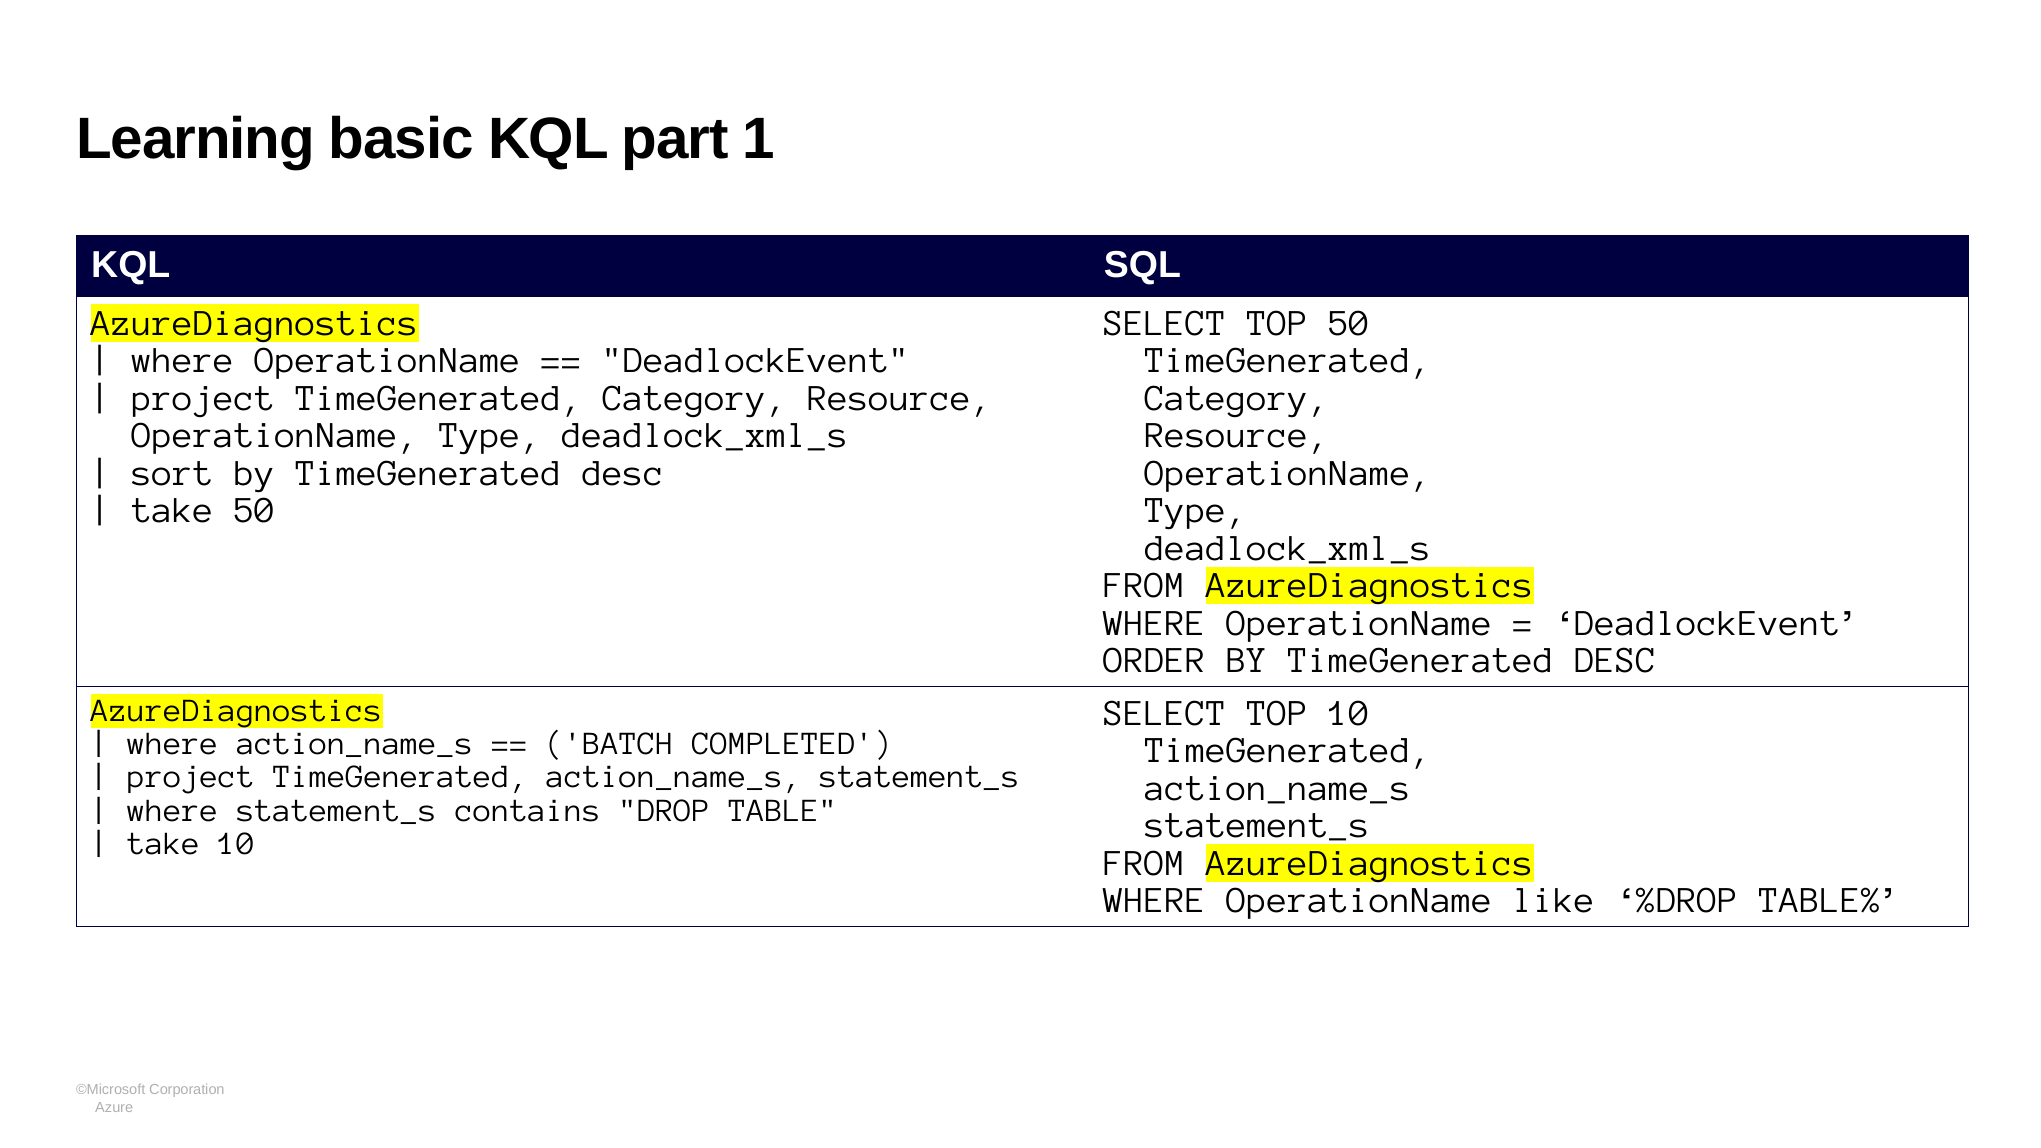

# Learning basic KQL part 1
| KQL | SQL |
| --- | --- |
| AzureDiagnostics | where OperationName == "DeadlockEvent" | project TimeGenerated, Category, Resource,  OperationName, Type, deadlock\_xml\_s | sort by TimeGenerated desc | take 50 | SELECT TOP 50 TimeGenerated, Category, Resource, OperationName, Type, deadlock\_xml\_s FROM AzureDiagnostics WHERE OperationName = ‘DeadlockEvent’ ORDER BY TimeGenerated DESC |
| AzureDiagnostics | where action\_name\_s == ('BATCH COMPLETED') | project TimeGenerated, action\_name\_s, statement\_s | where statement\_s contains "DROP TABLE" | take 10 | SELECT TOP 10 TimeGenerated, action\_name\_s statement\_s FROM AzureDiagnostics WHERE OperationName like ‘%DROP TABLE%’ |